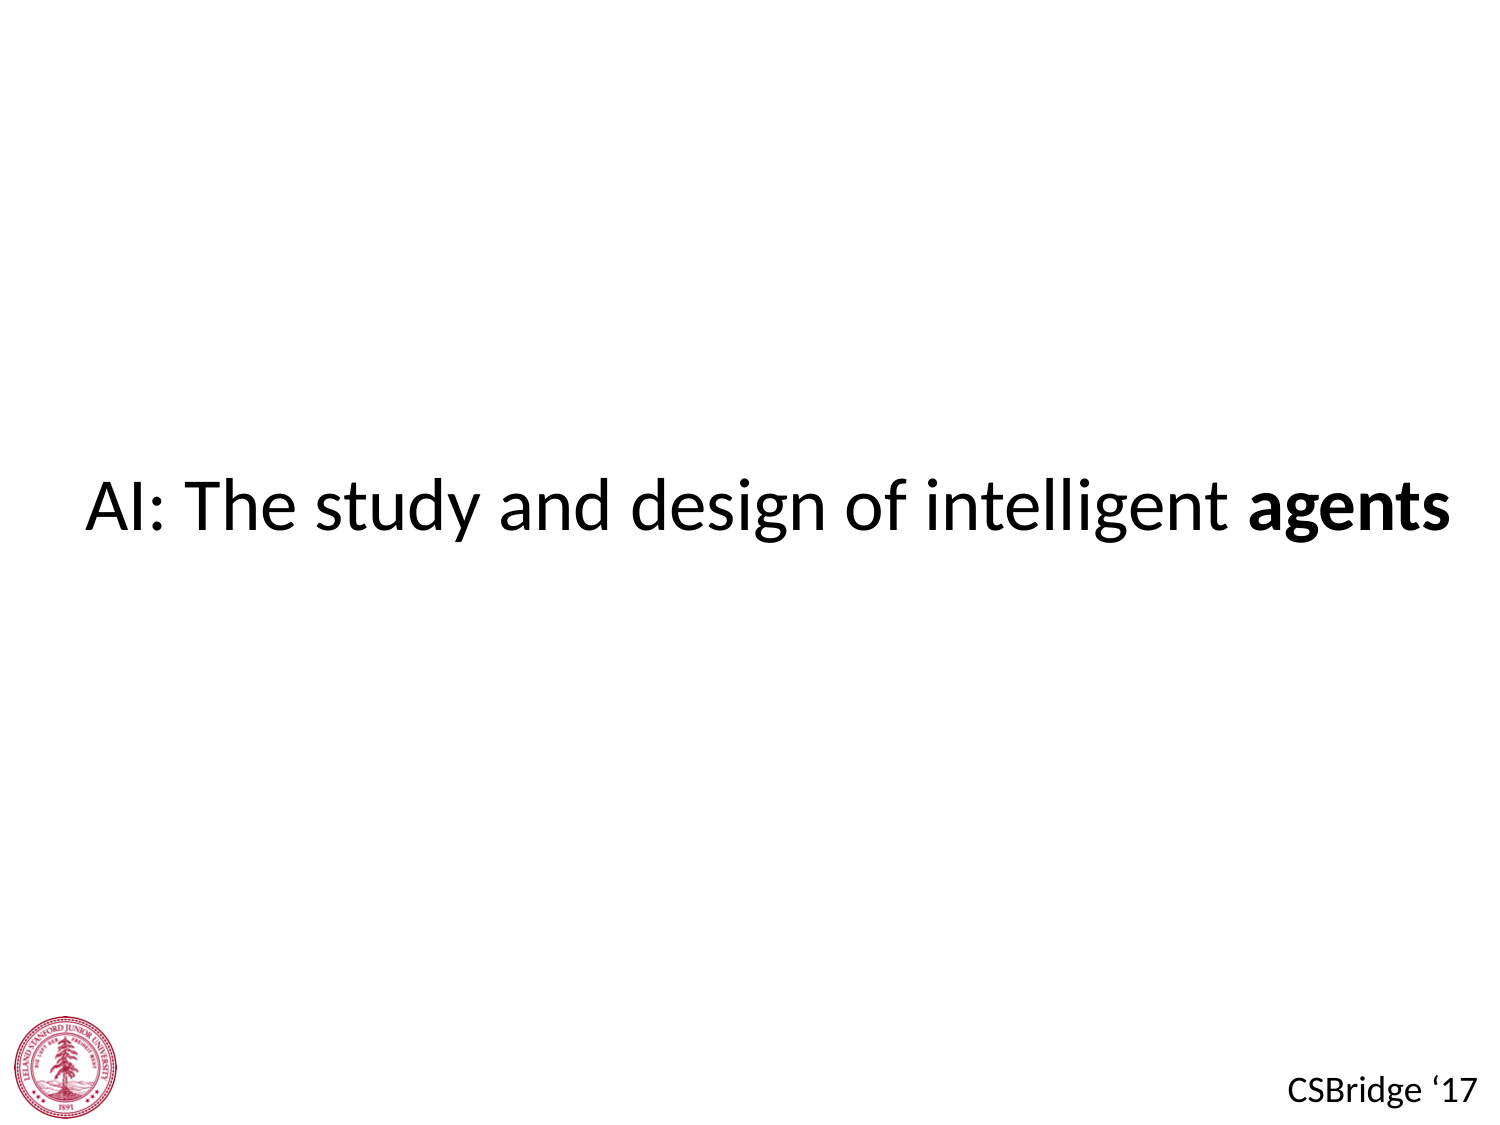

AI: The study and design of intelligent agents